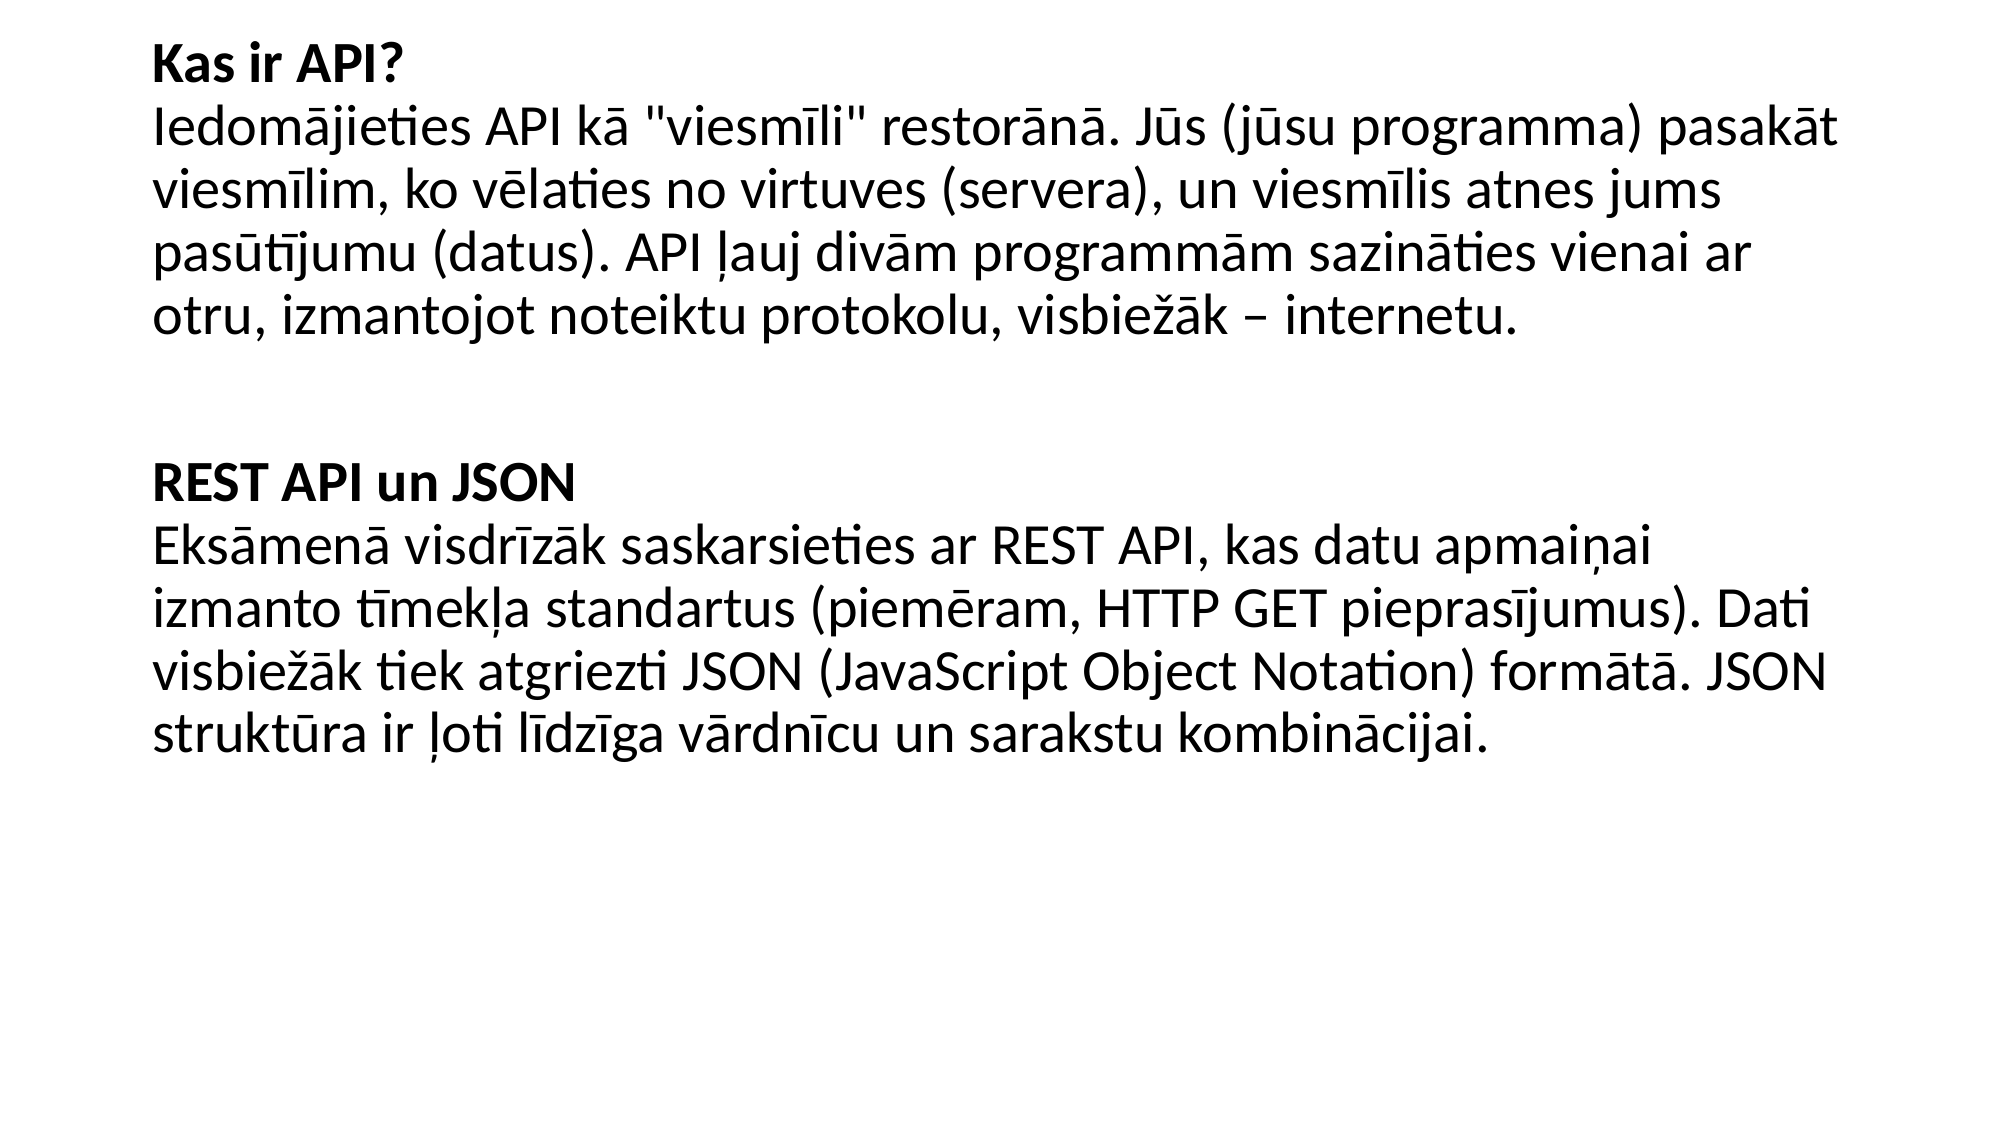

Kas ir API?
Iedomājieties API kā "viesmīli" restorānā. Jūs (jūsu programma) pasakāt viesmīlim, ko vēlaties no virtuves (servera), un viesmīlis atnes jums pasūtījumu (datus). API ļauj divām programmām sazināties vienai ar otru, izmantojot noteiktu protokolu, visbiežāk – internetu.

REST API un JSON
Eksāmenā visdrīzāk saskarsieties ar REST API, kas datu apmaiņai izmanto tīmekļa standartus (piemēram, HTTP GET pieprasījumus). Dati visbiežāk tiek atgriezti JSON (JavaScript Object Notation) formātā. JSON struktūra ir ļoti līdzīga vārdnīcu un sarakstu kombinācijai.